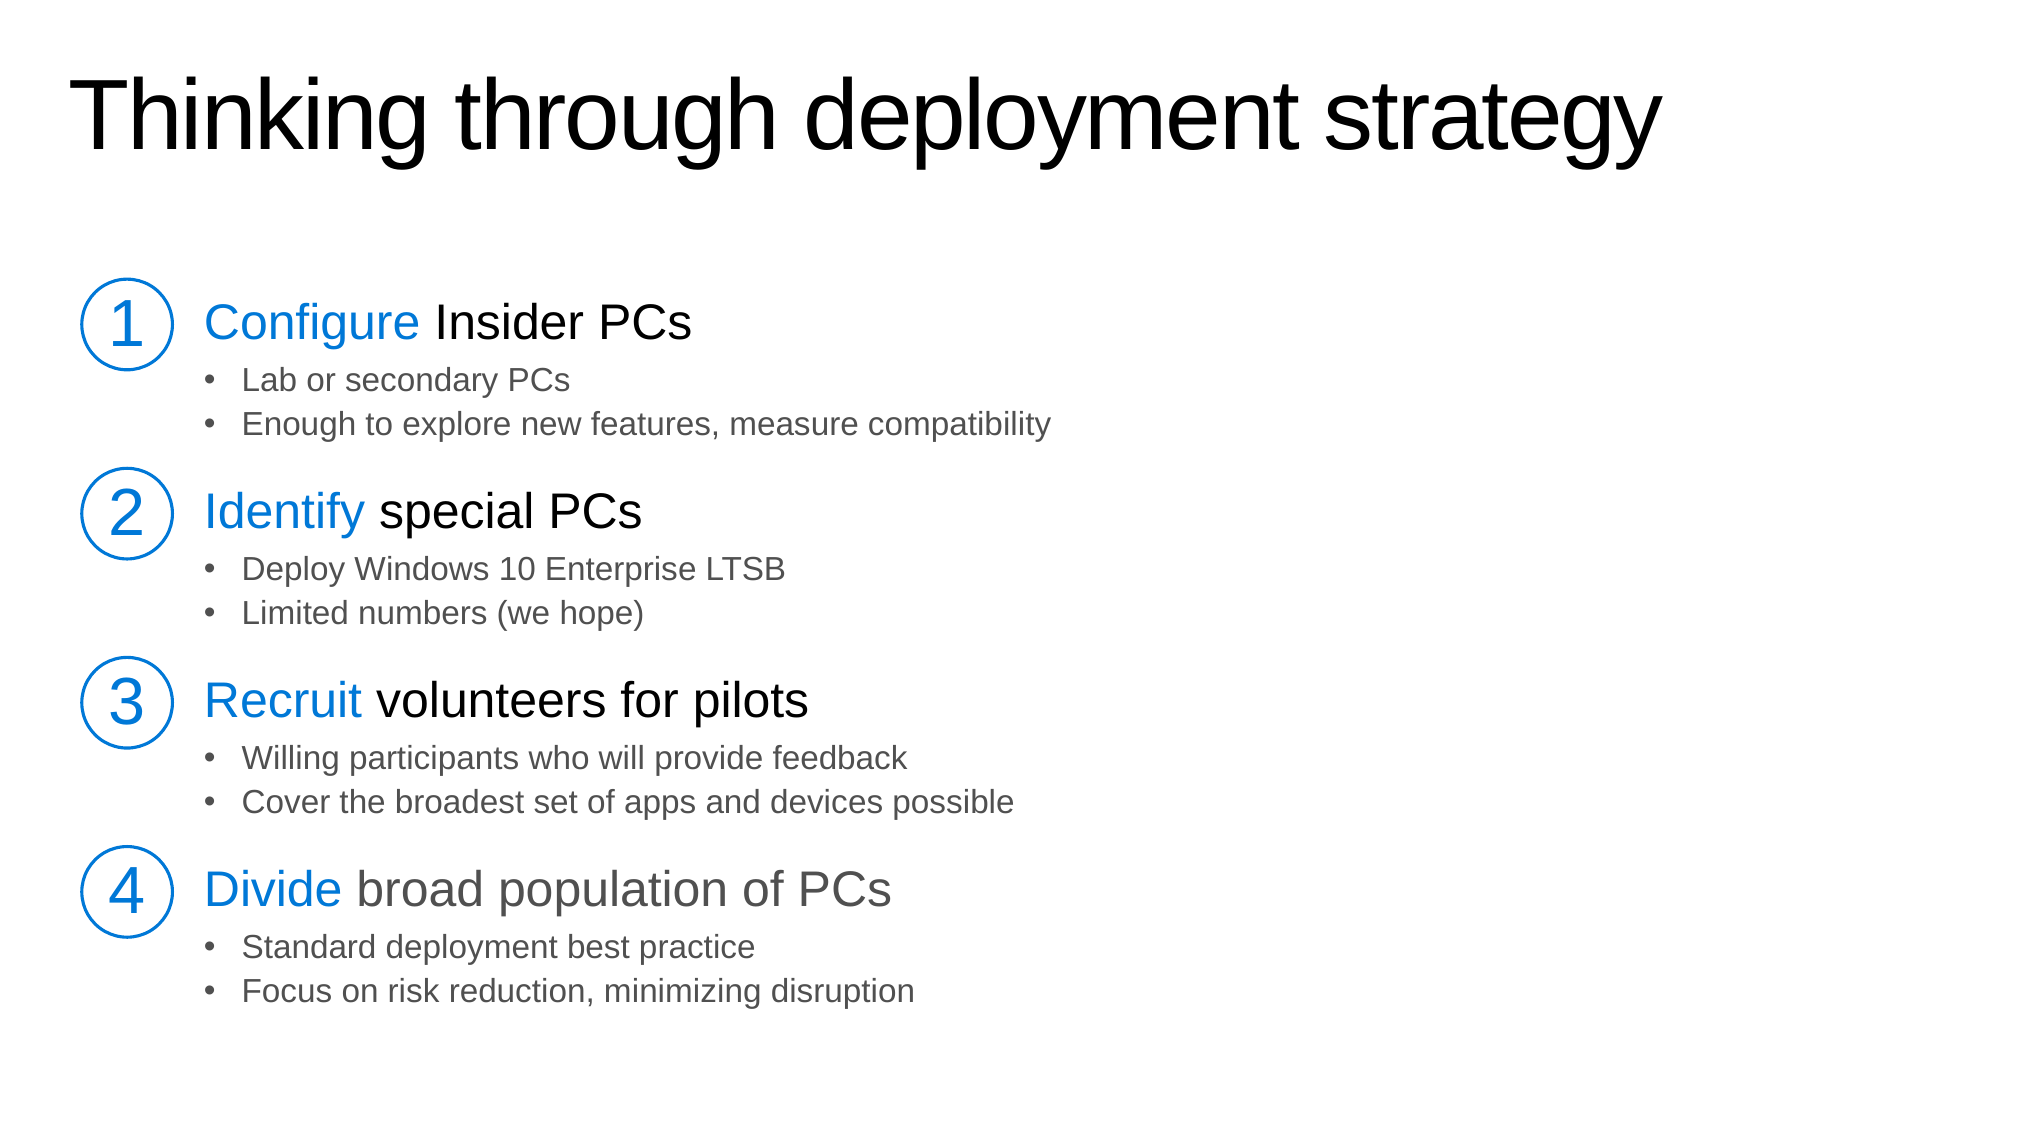

# Thinking through deployment strategy
1
Configure Insider PCs
Lab or secondary PCs
Enough to explore new features, measure compatibility

2
Identify special PCs
Deploy Windows 10 Enterprise LTSB
Limited numbers (we hope)
3
Recruit volunteers for pilots
Willing participants who will provide feedback
Cover the broadest set of apps and devices possible
4
Divide broad population of PCs
Standard deployment best practice
Focus on risk reduction, minimizing disruption